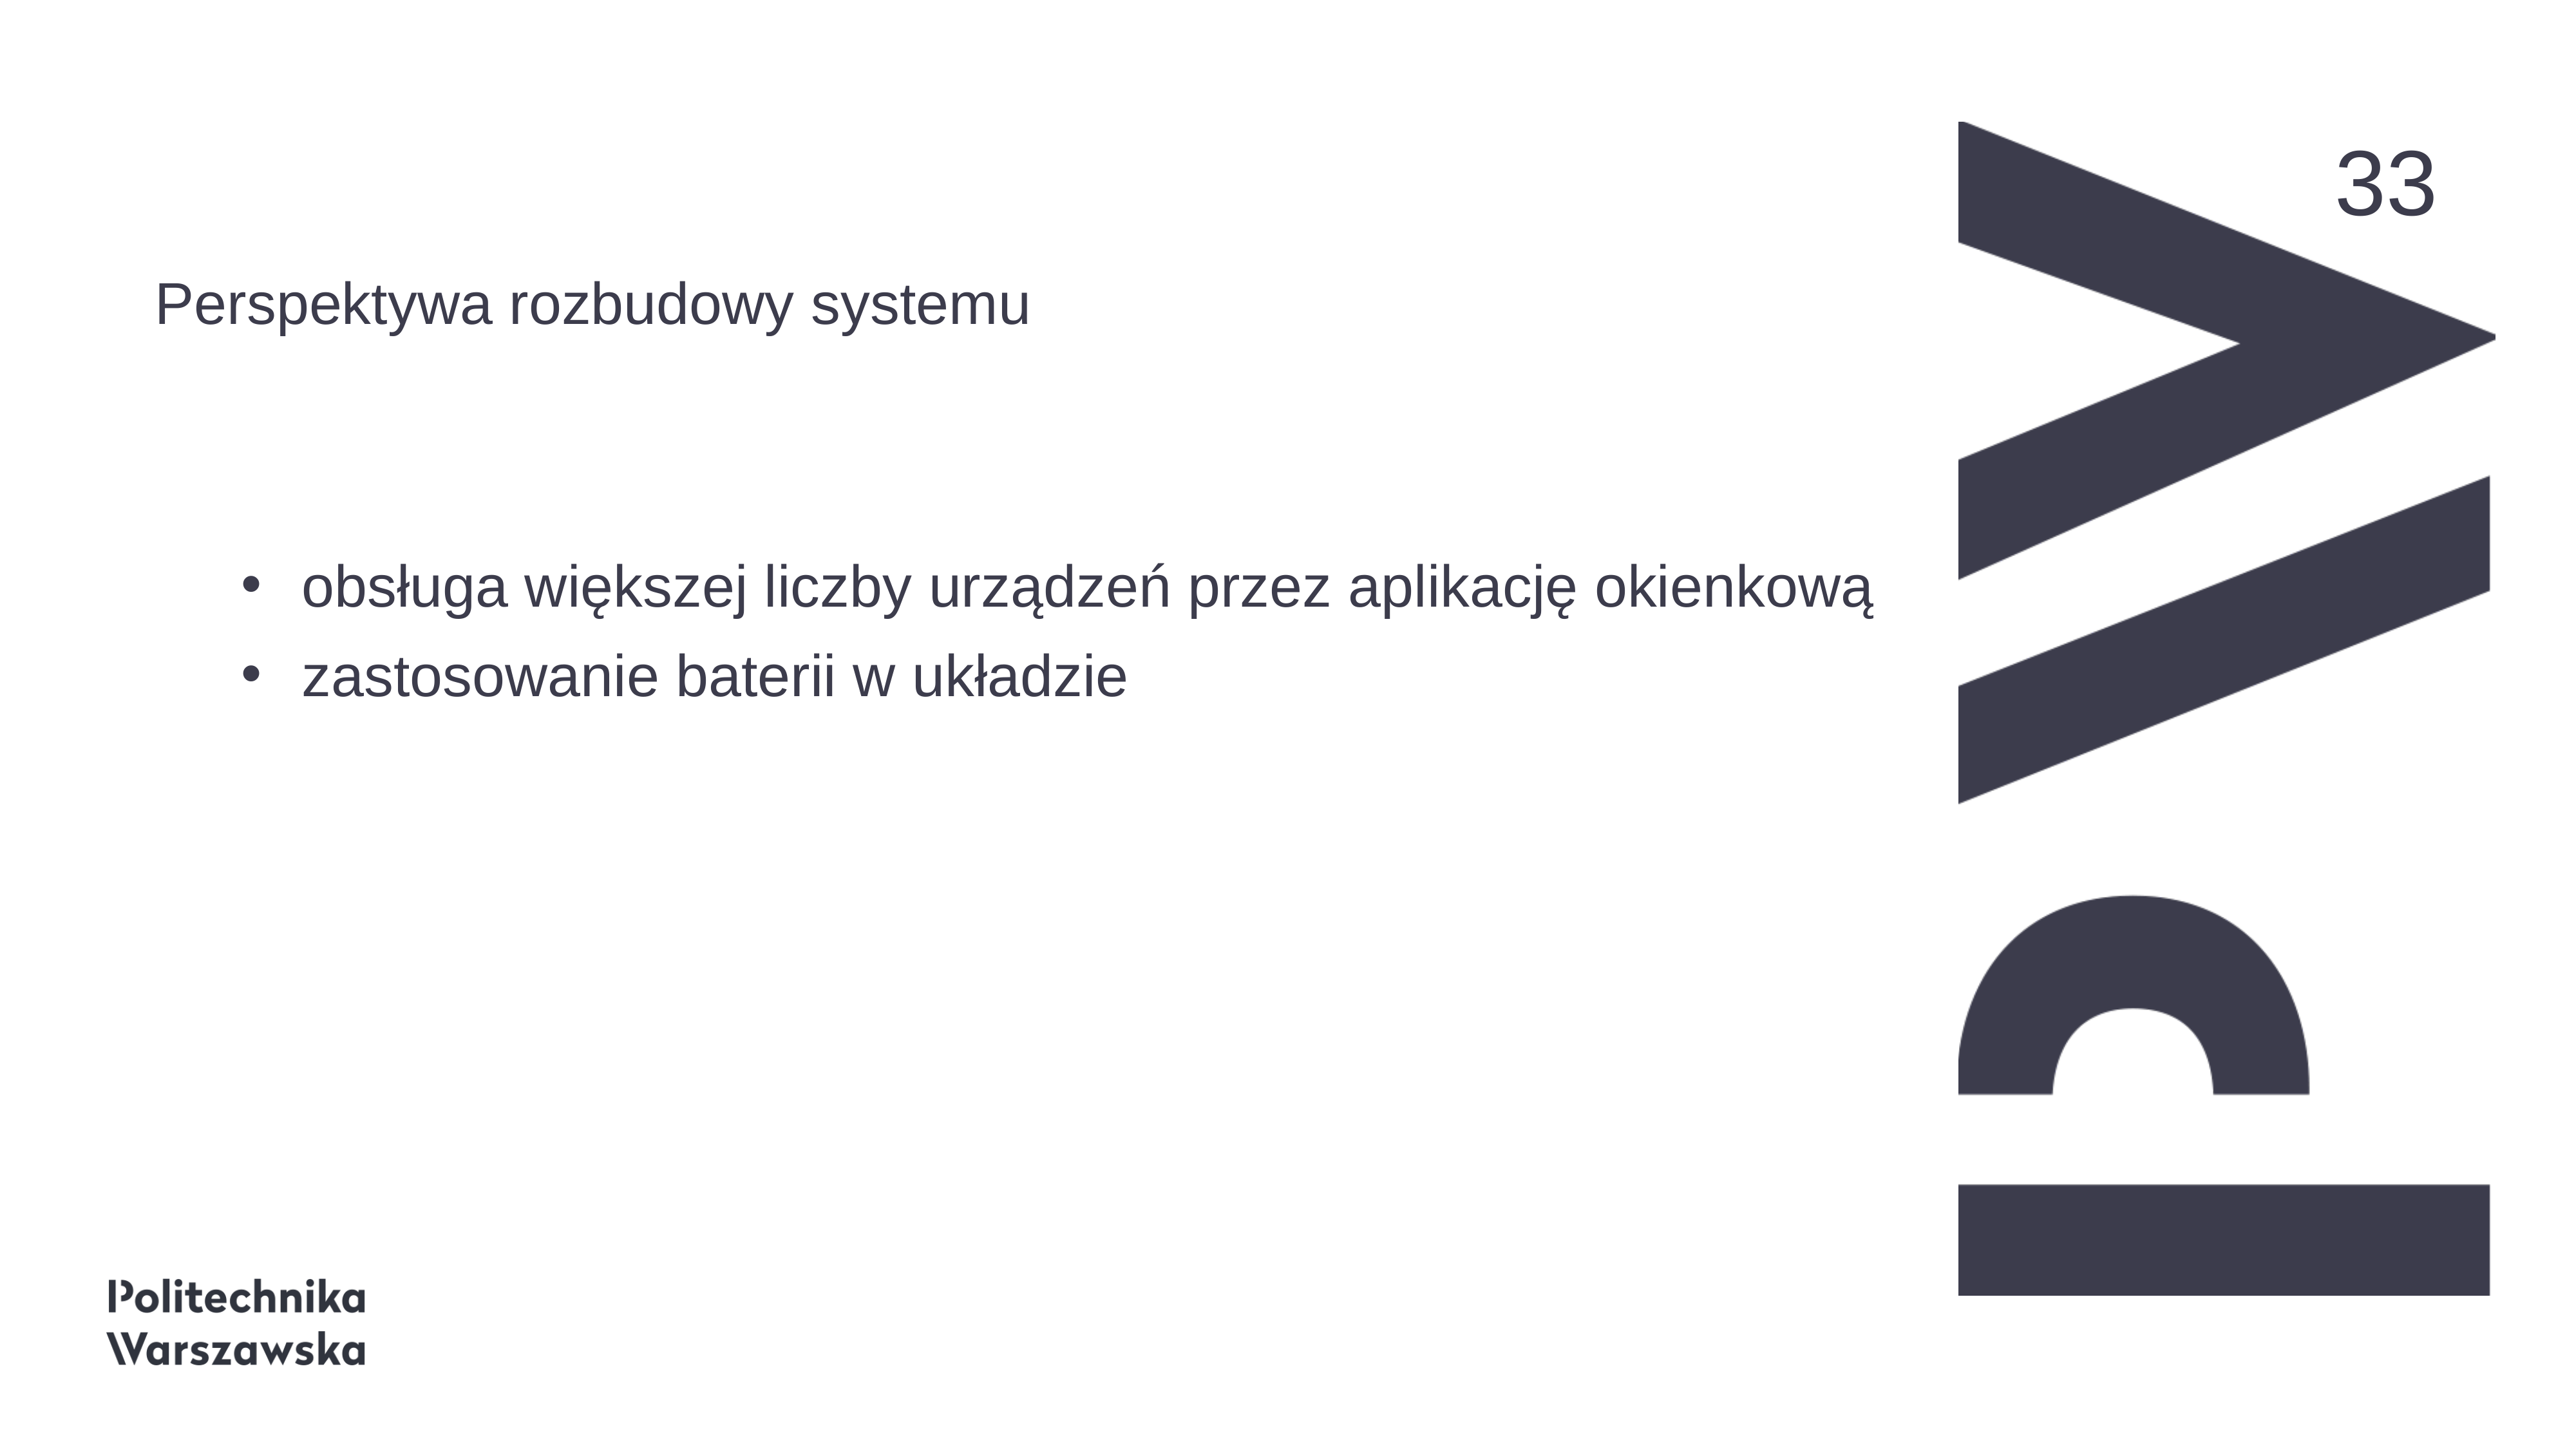

# Perspektywa rozbudowy systemu
obsługa większej liczby urządzeń przez aplikację okienkową
zastosowanie baterii w układzie